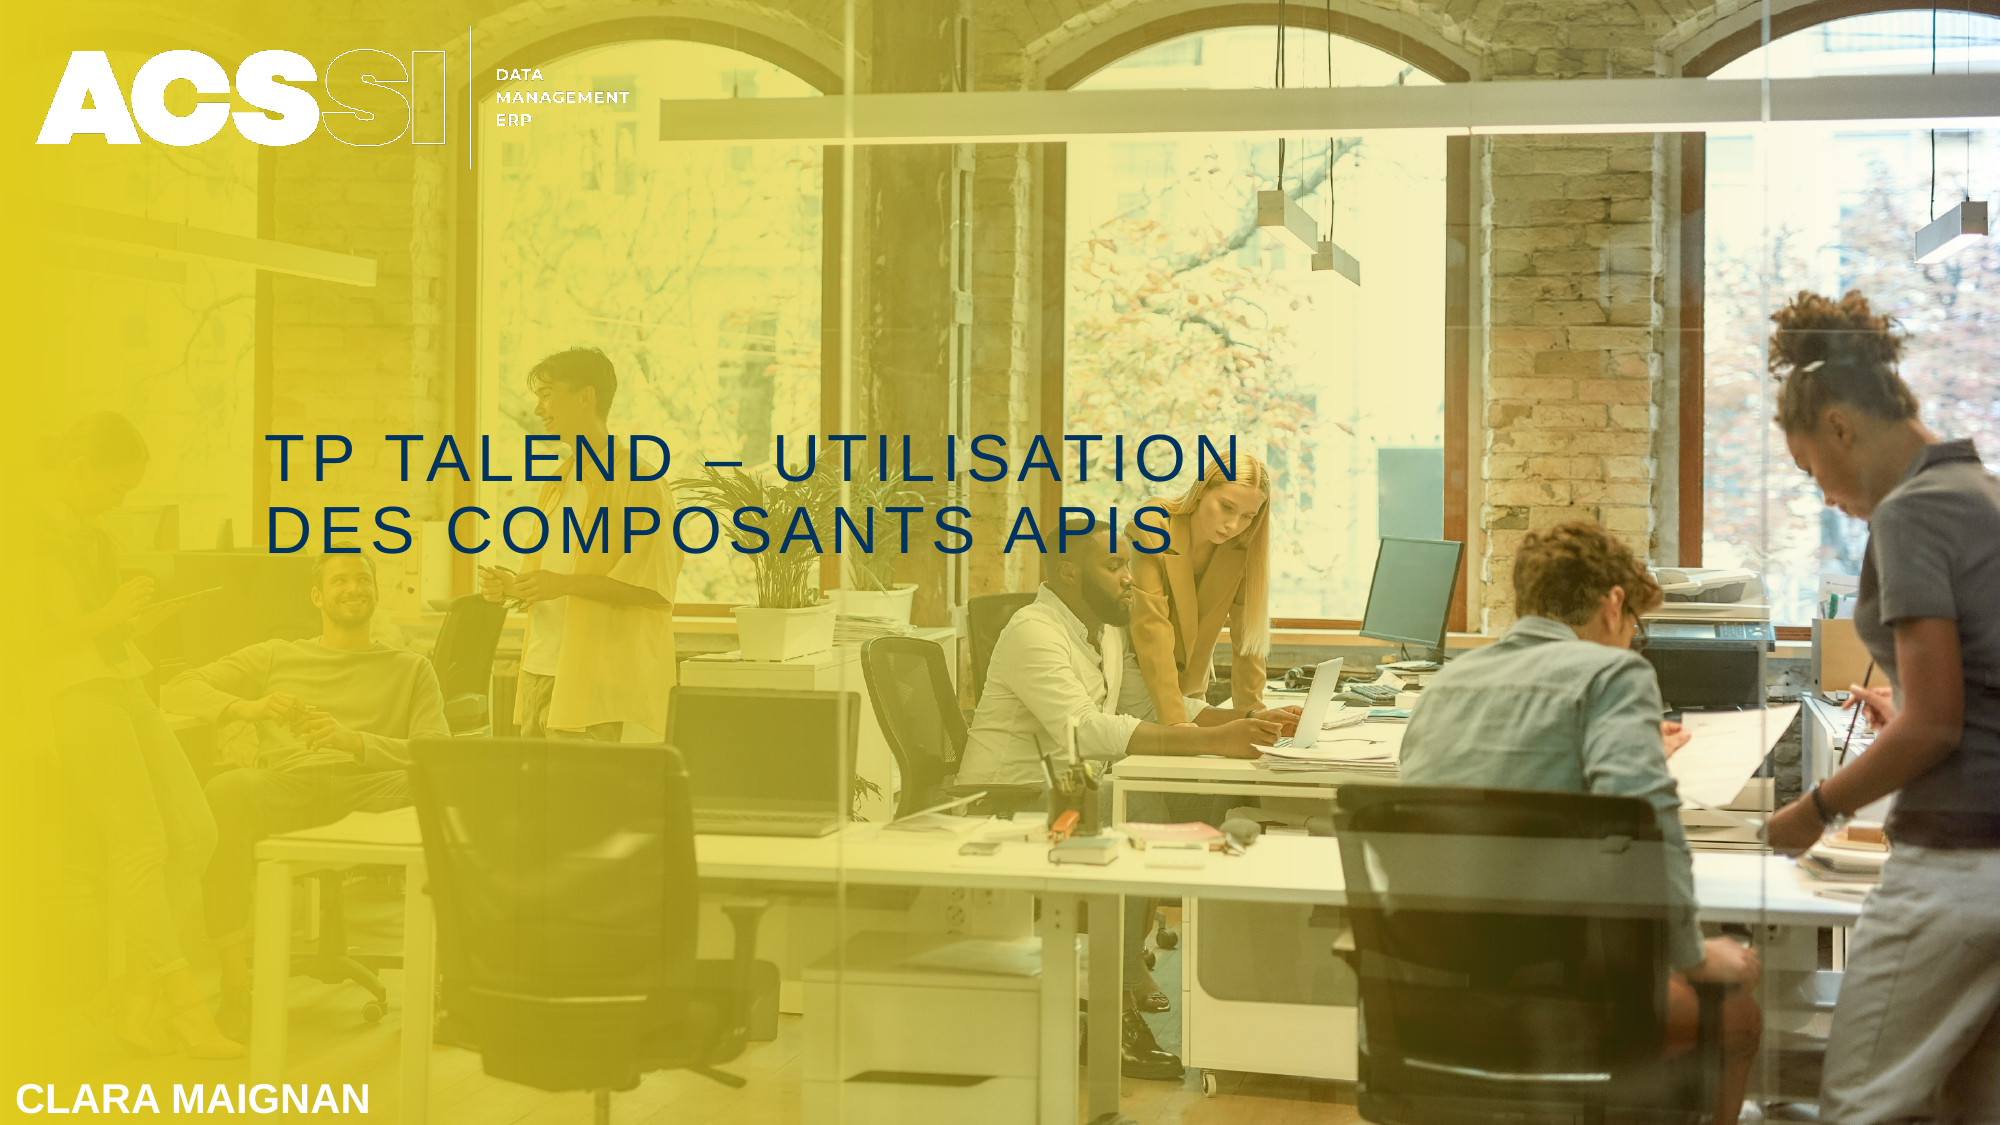

# TP TALEND – UTILISATION DES COMPOSANTS APIs
Clara Maignan